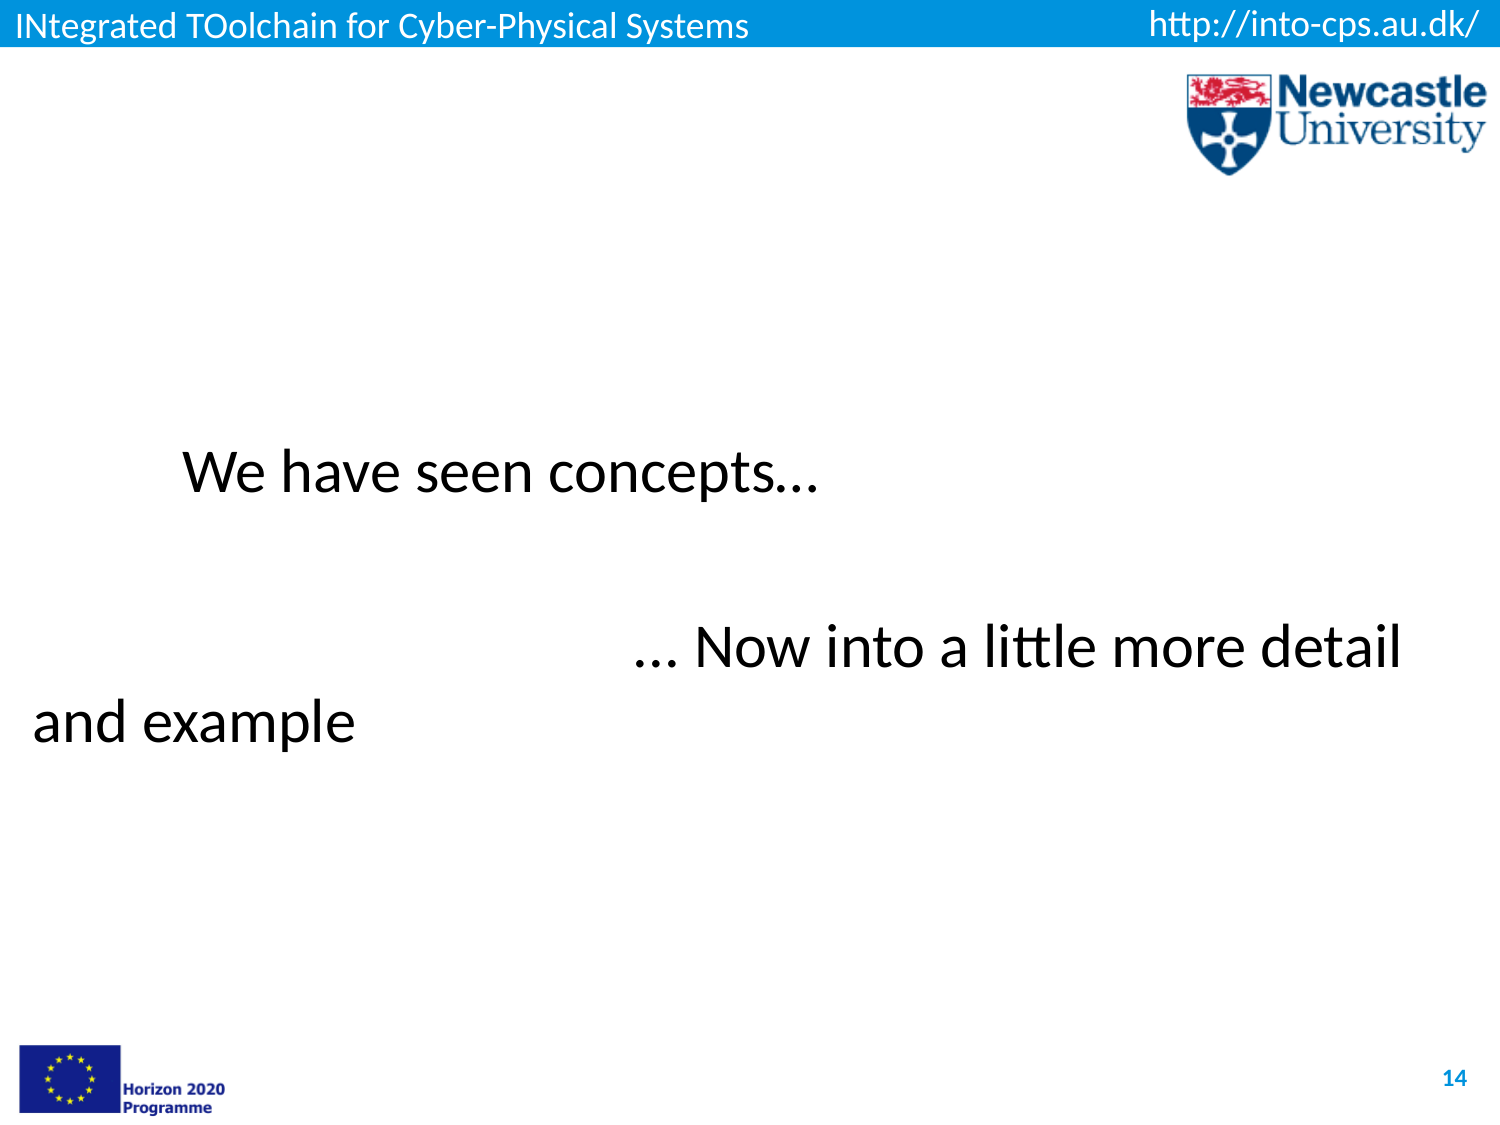

#

	We have seen concepts…

				... Now into a little more detail and example
14